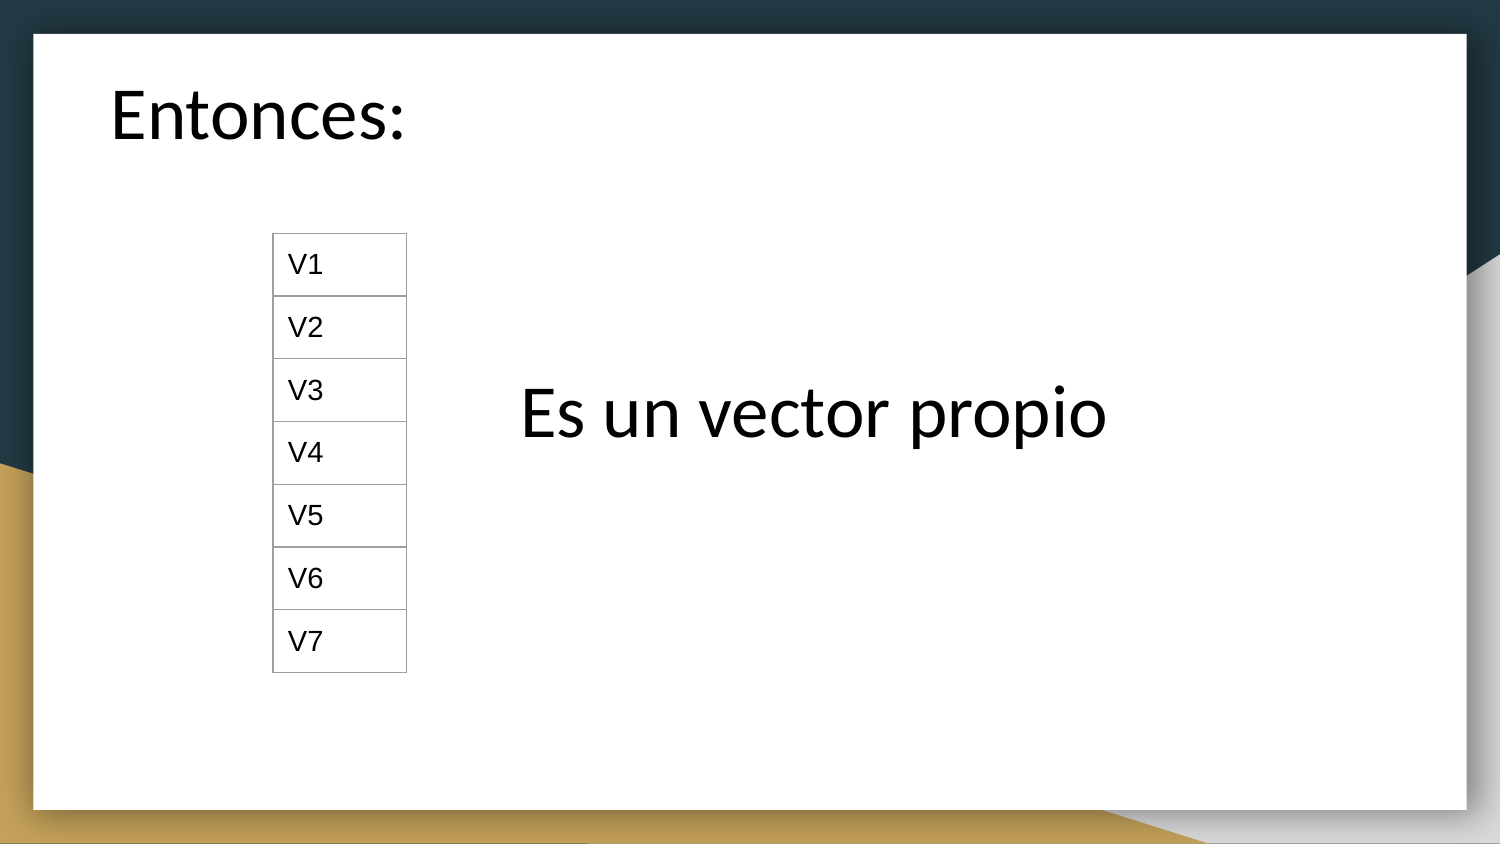

Entonces:
| V1 |
| --- |
| V2 |
| V3 |
| V4 |
| V5 |
| V6 |
| V7 |
Es un vector propio